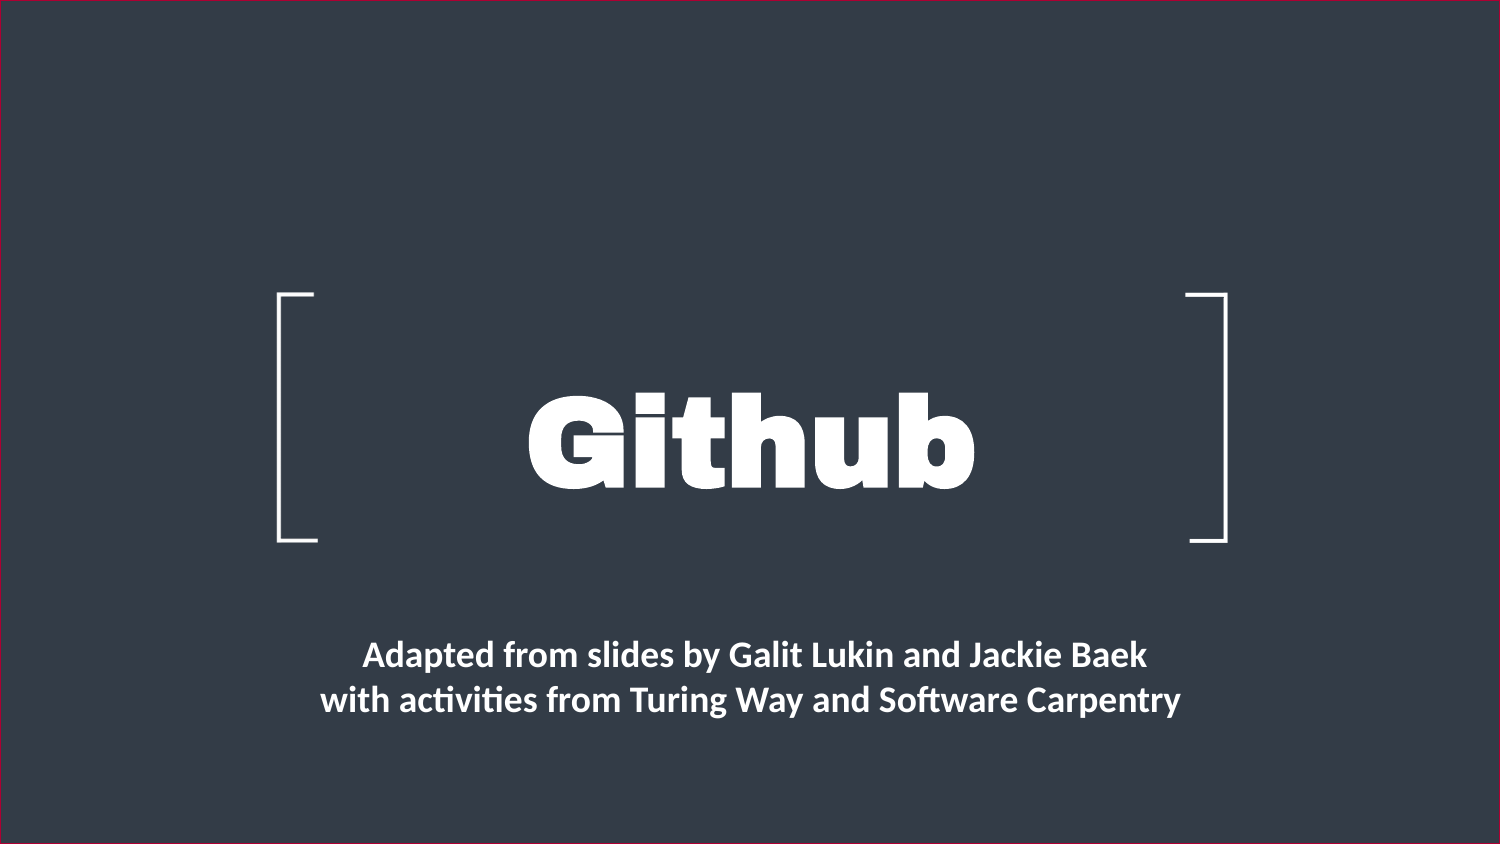

Github
Adapted from slides by Galit Lukin and Jackie Baek
with activities from Turing Way and Software Carpentry